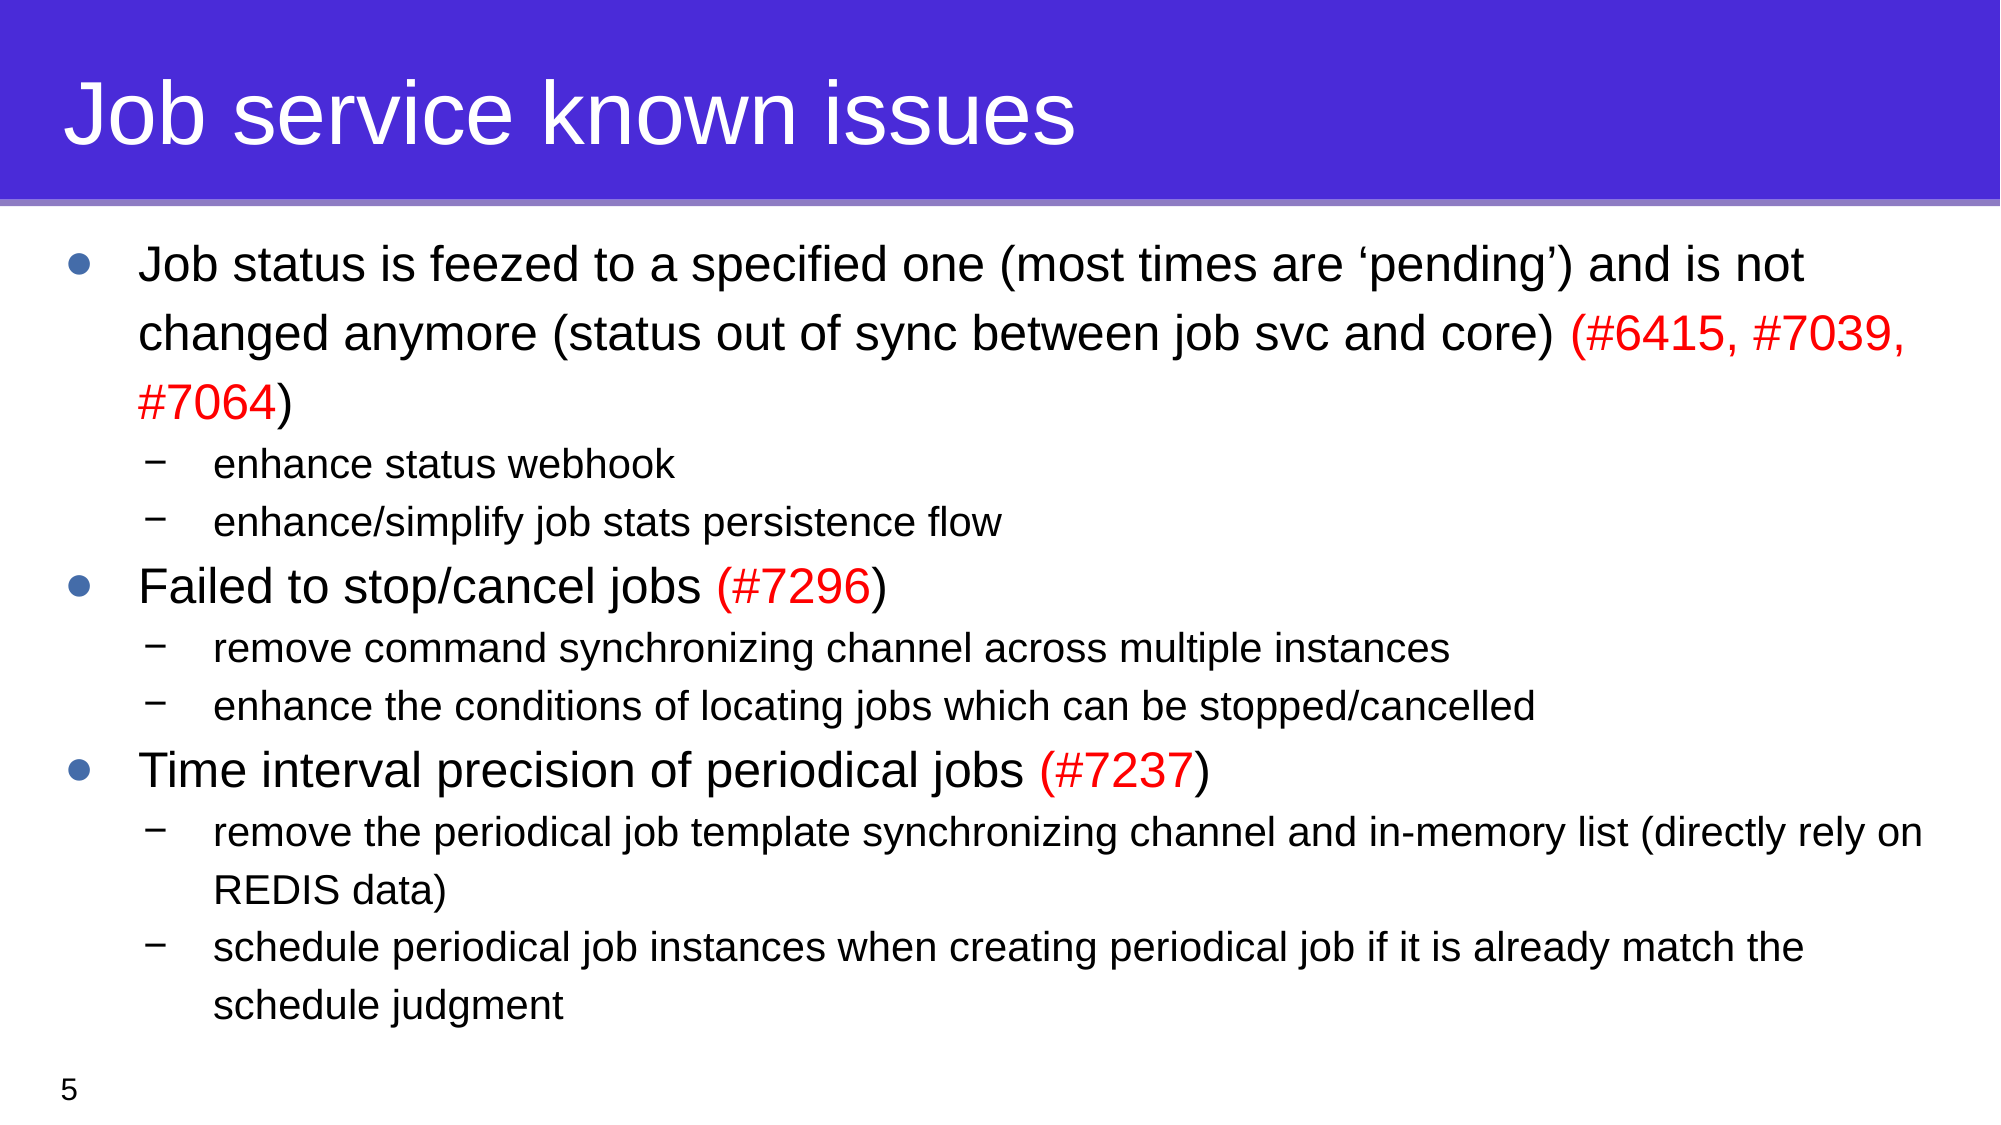

# Job service known issues
Job status is feezed to a specified one (most times are ‘pending’) and is not changed anymore (status out of sync between job svc and core) (#6415, #7039, #7064)
enhance status webhook
enhance/simplify job stats persistence flow
Failed to stop/cancel jobs (#7296)
remove command synchronizing channel across multiple instances
enhance the conditions of locating jobs which can be stopped/cancelled
Time interval precision of periodical jobs (#7237)
remove the periodical job template synchronizing channel and in-memory list (directly rely on REDIS data)
schedule periodical job instances when creating periodical job if it is already match the schedule judgment
5